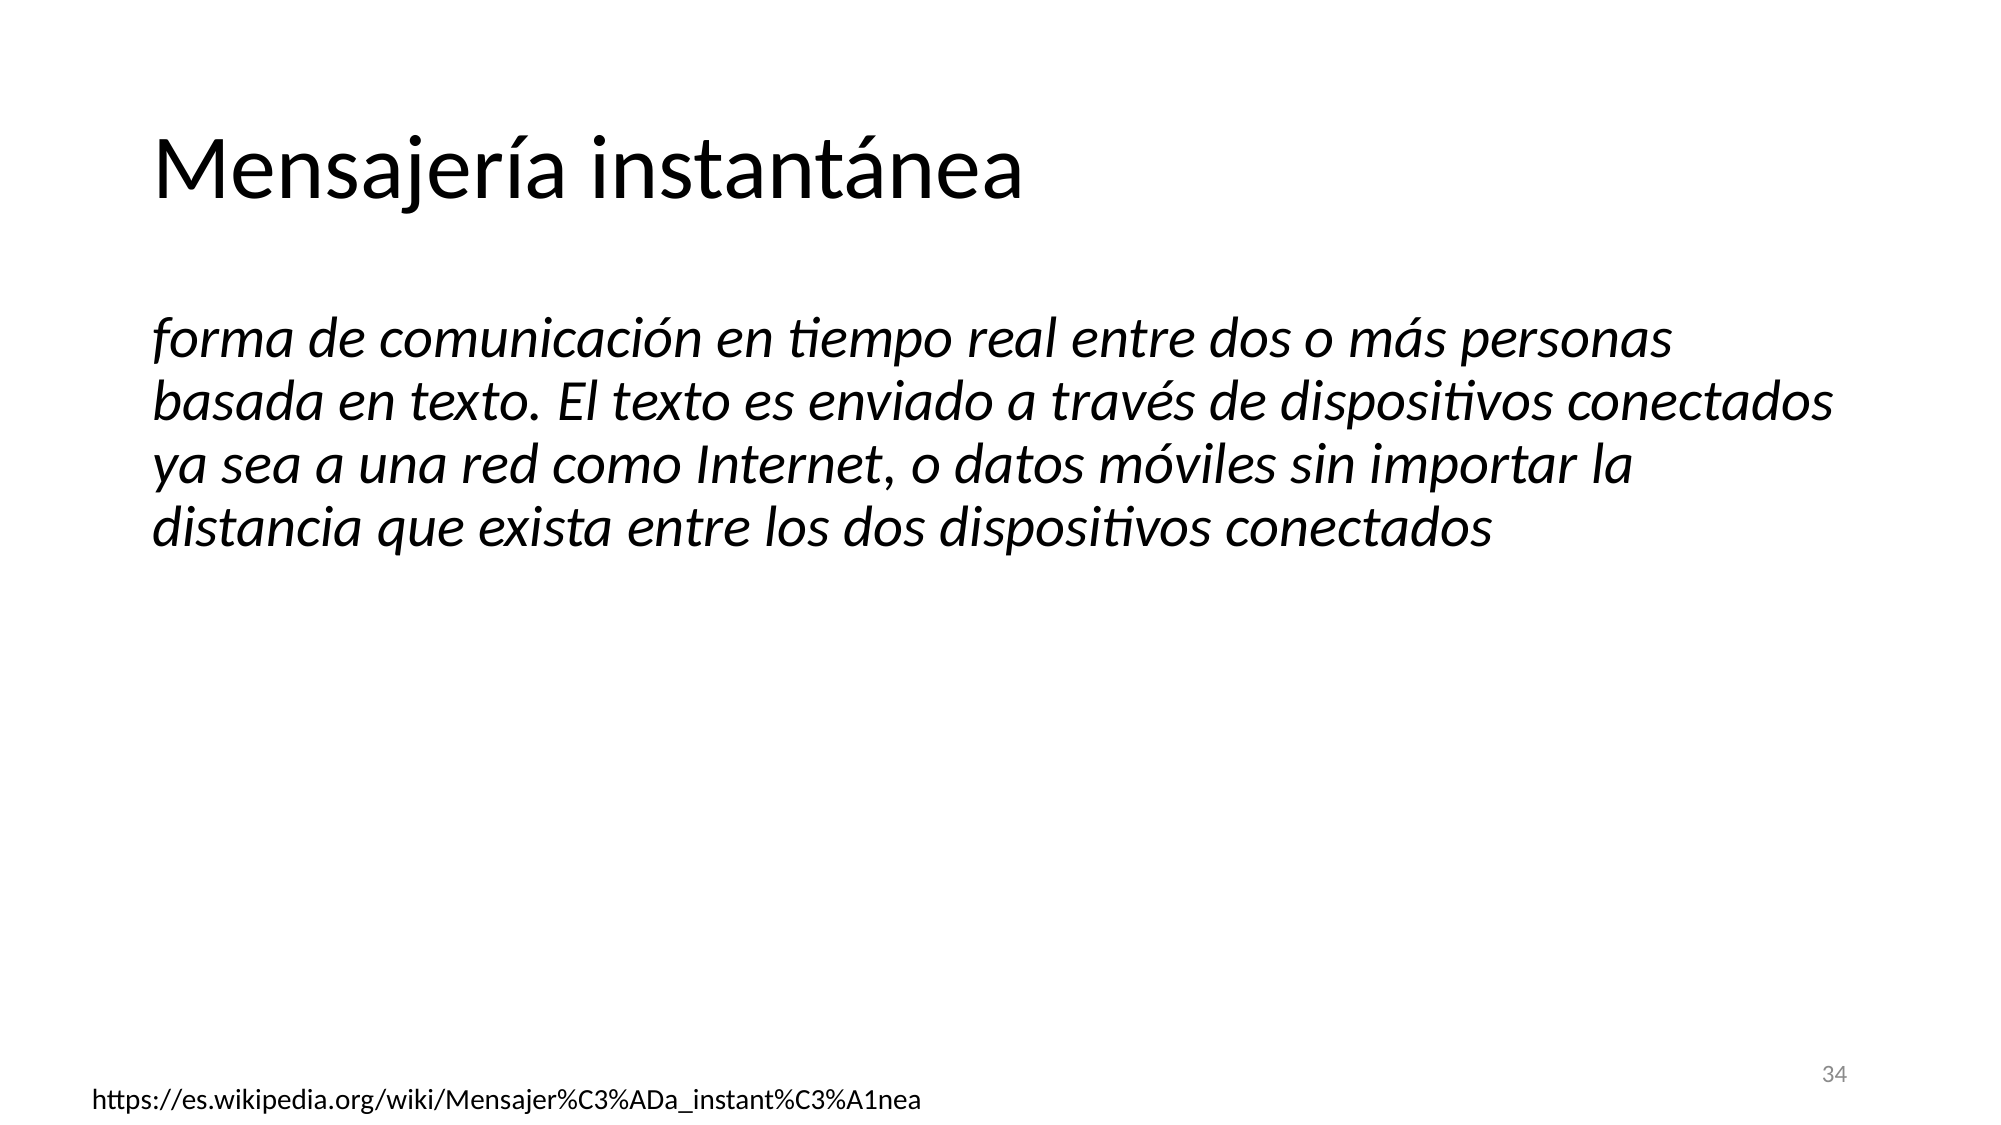

# Mensajería instantánea
forma de comunicación en tiempo real entre dos o más personas basada en texto. El texto es enviado a través de dispositivos conectados ya sea a una red como Internet, o datos móviles sin importar la distancia que exista entre los dos dispositivos conectados
34
https://es.wikipedia.org/wiki/Mensajer%C3%ADa_instant%C3%A1nea